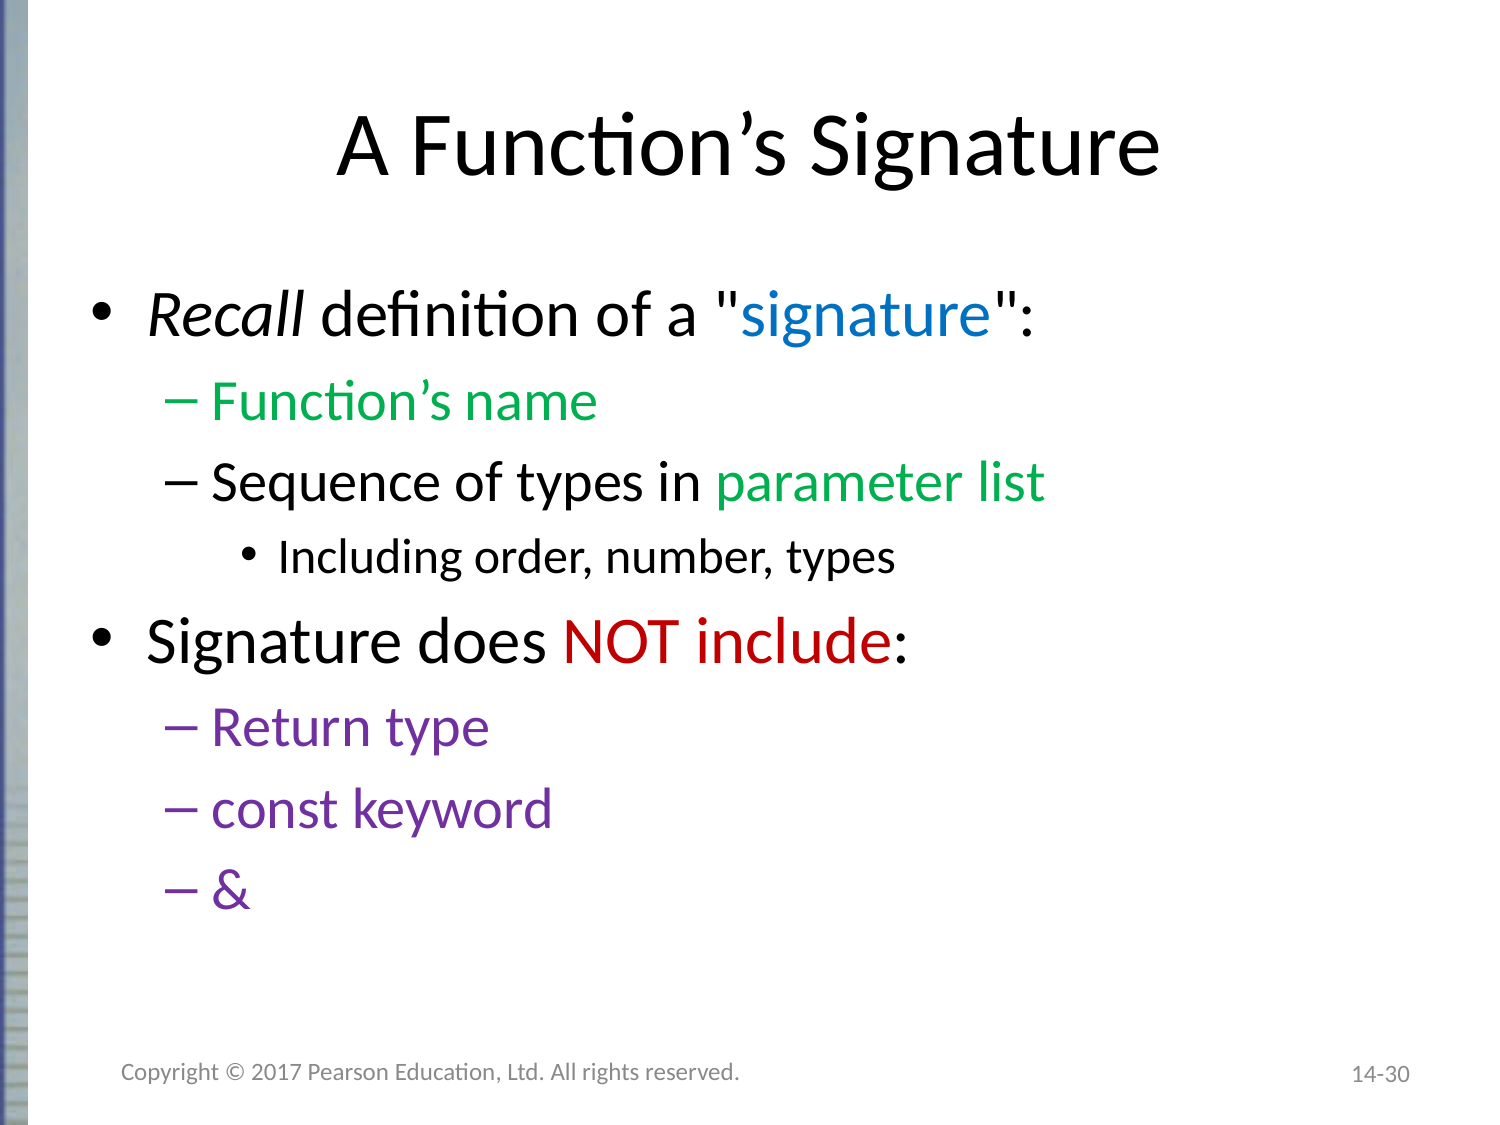

# A Function’s Signature
Recall definition of a "signature":
Function’s name
Sequence of types in parameter list
Including order, number, types
Signature does NOT include:
Return type
const keyword
&
Copyright © 2017 Pearson Education, Ltd. All rights reserved.
14-30